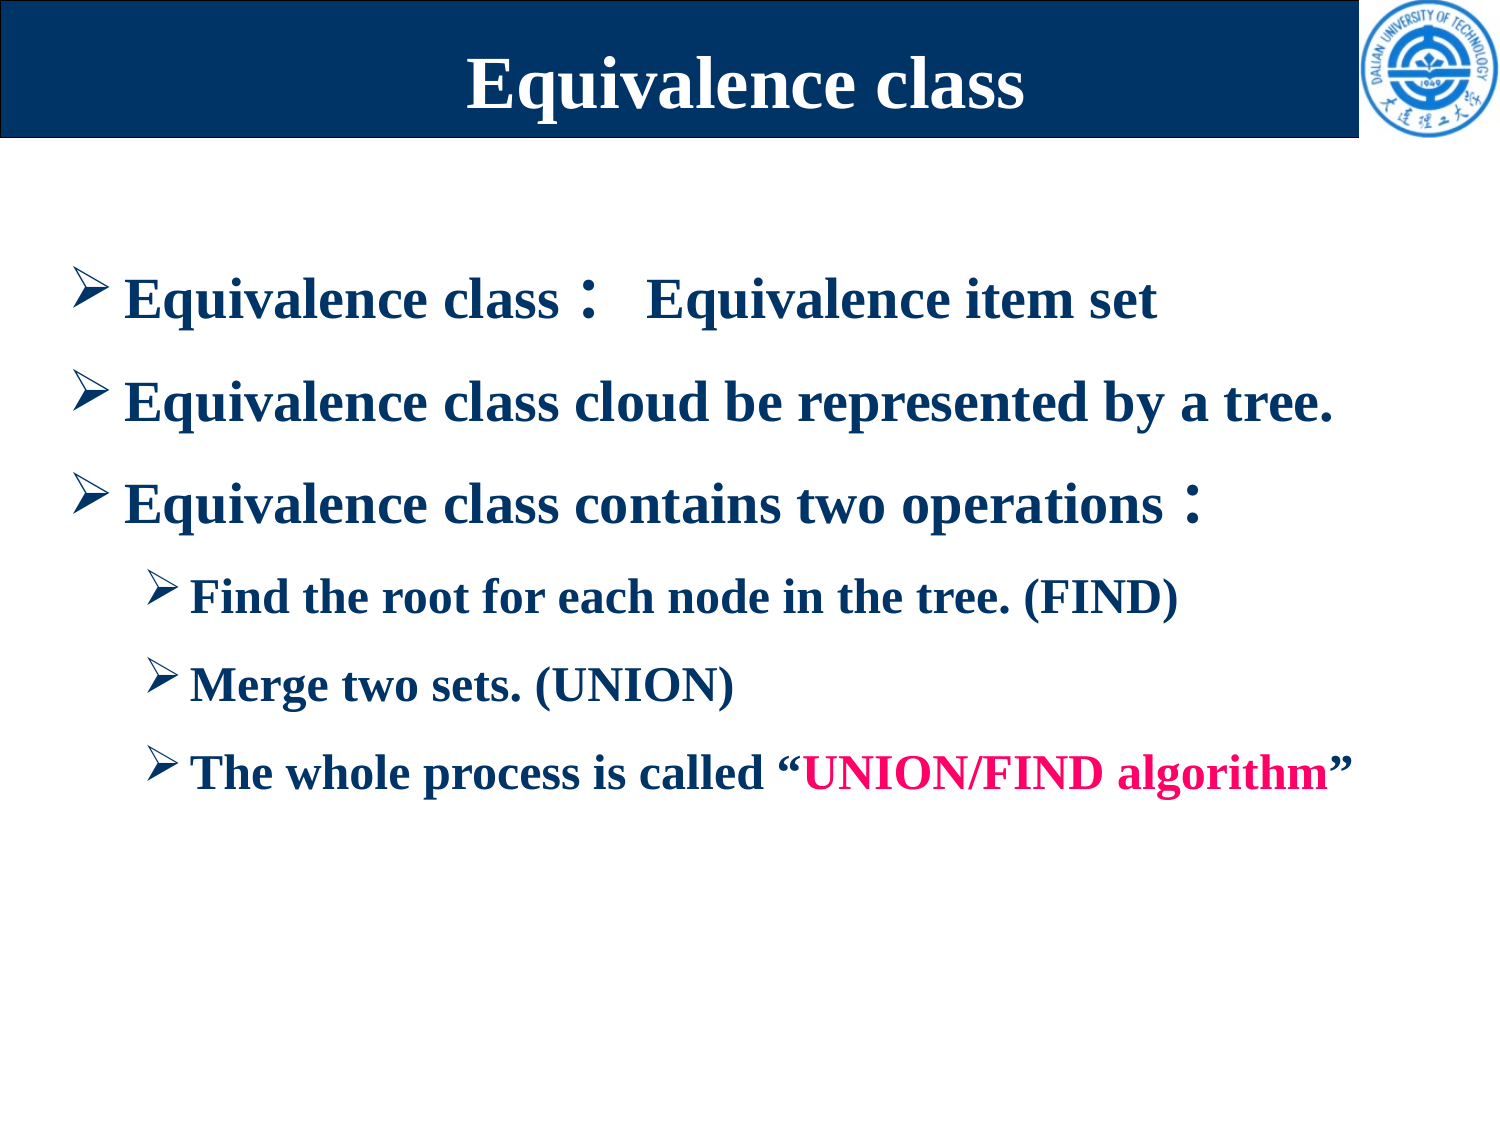

Equivalence class
Equivalence class：Equivalence item set
Equivalence class cloud be represented by a tree.
Equivalence class contains two operations：
Find the root for each node in the tree. (FIND)
Merge two sets. (UNION)
The whole process is called “UNION/FIND algorithm”